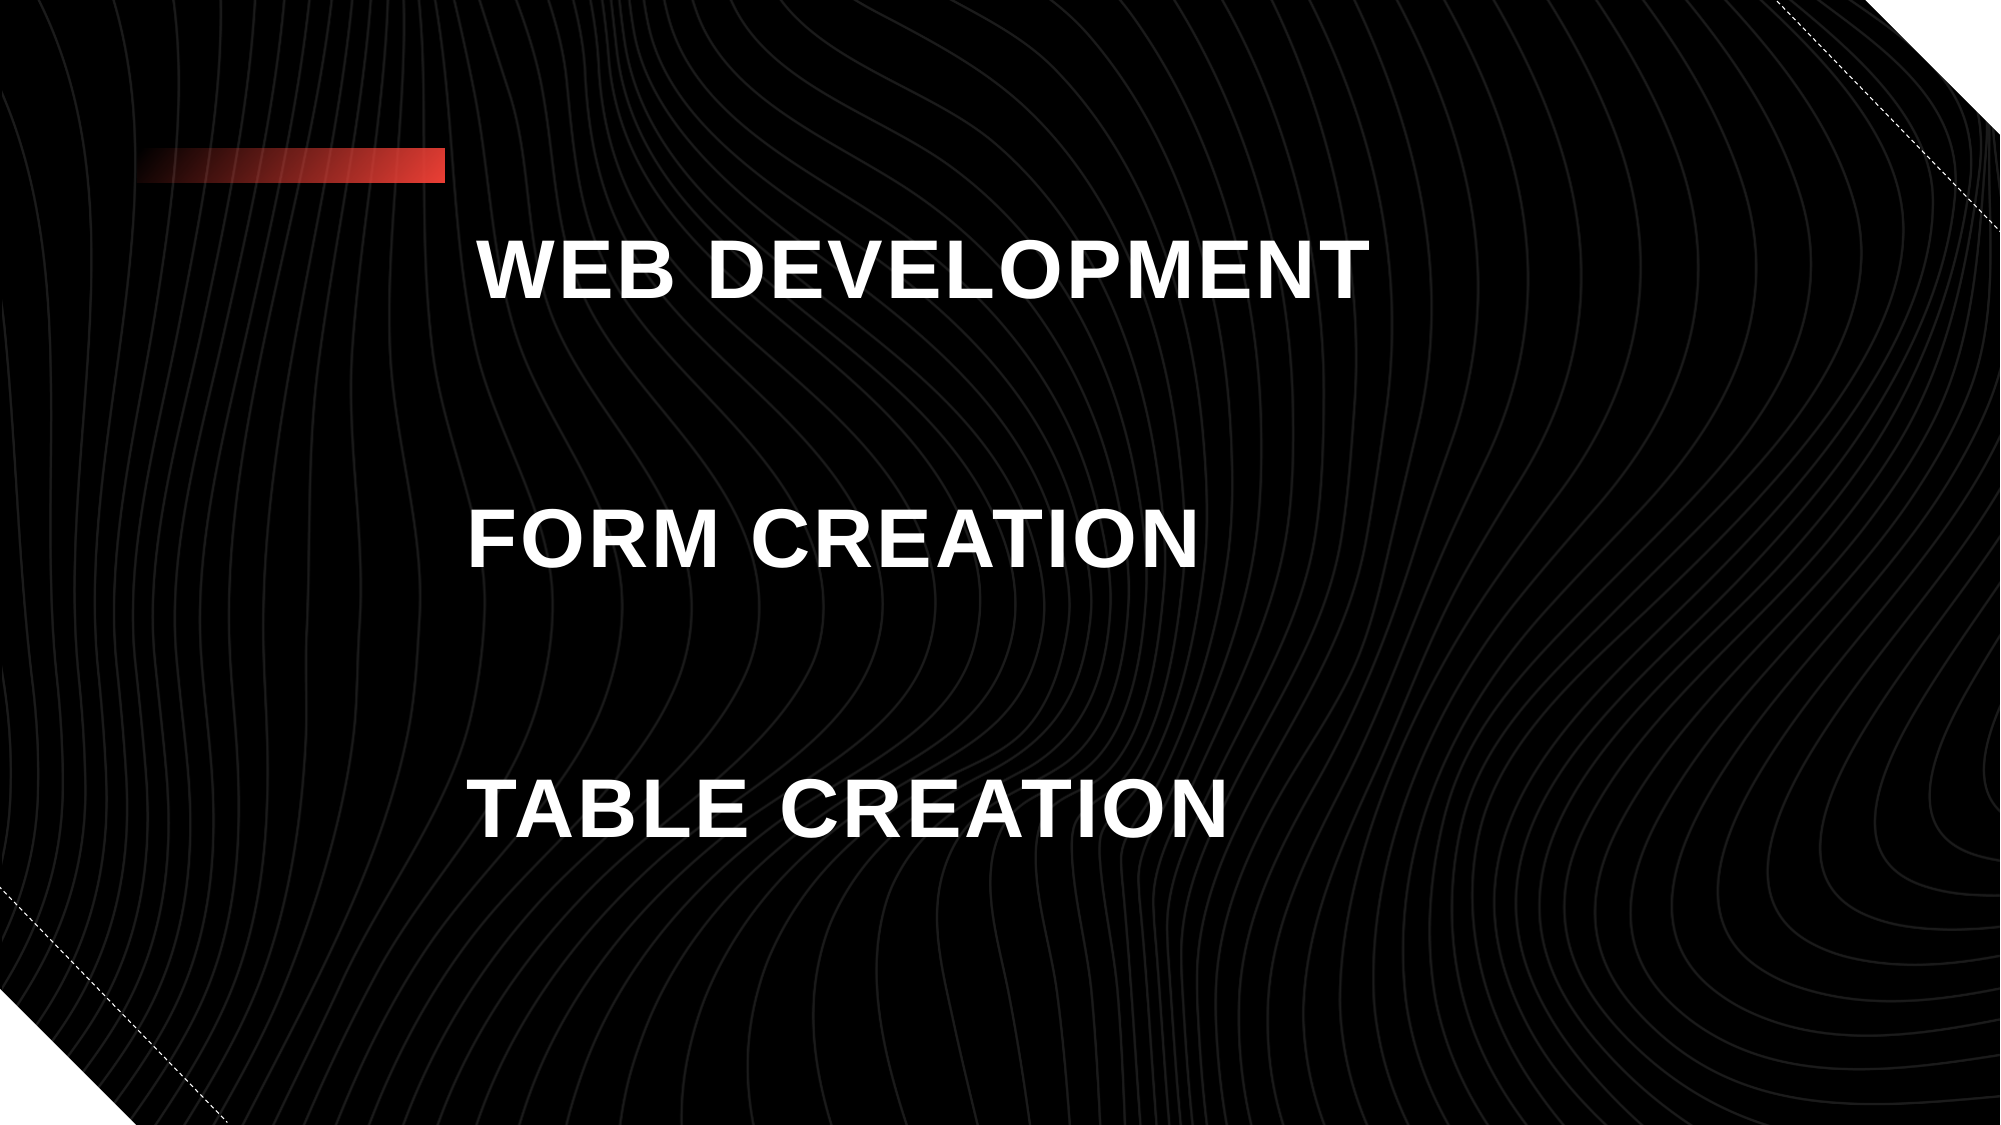

# WEB DEVELOPMENT FORM CREATION TABLE CREATION